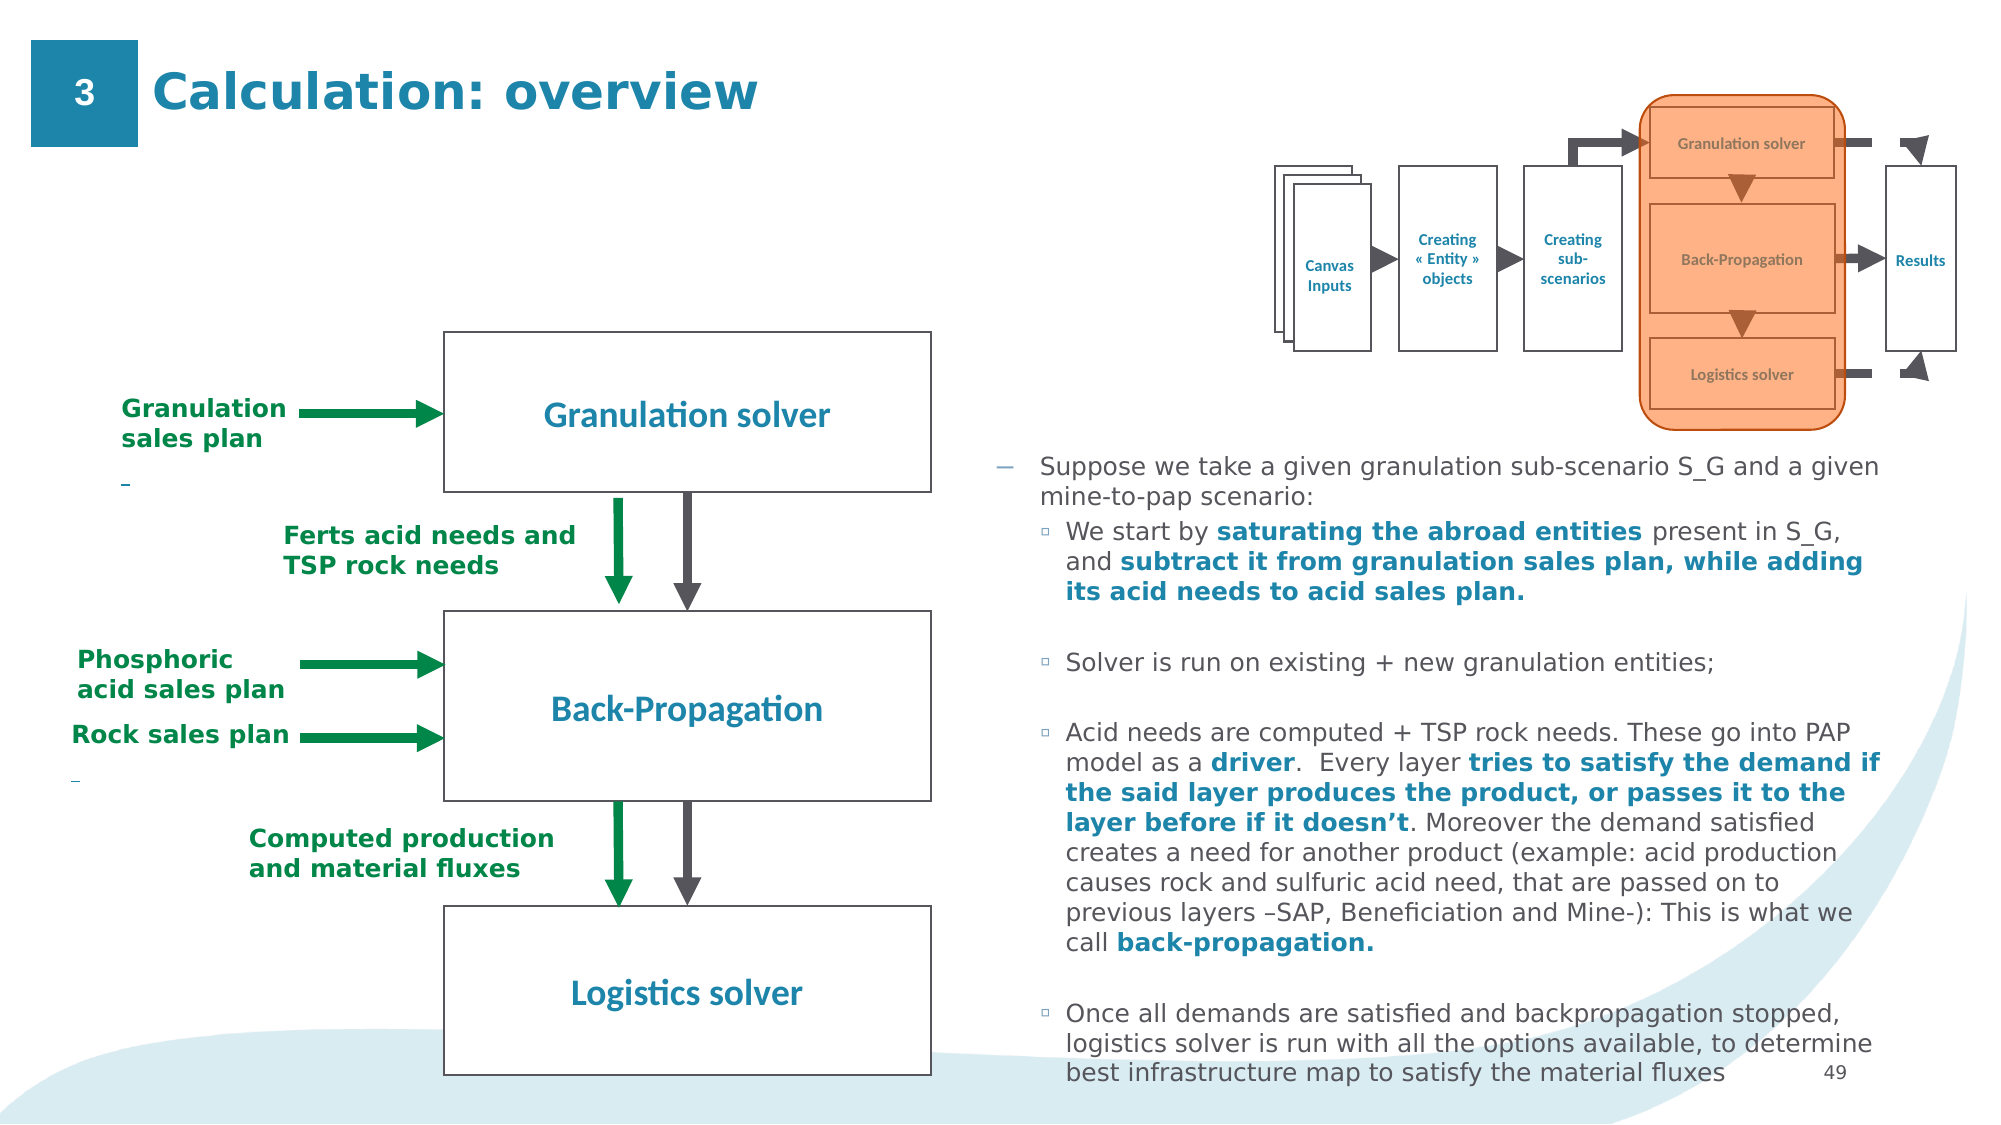

Calculation: overview
3

Granulation solver
Back-Propagation
Logistics solver

Creating « Entity » objects
Creating sub-scenarios

Results
Canvas
Inputs
Granulation solver
Back-Propagation
Logistics solver
Granulation sales plan

Ferts acid needs and TSP rock needs

Phosphoric acid sales plan

Rock sales plan

Computed production and material fluxes

Suppose we take a given granulation sub-scenario S_G and a given mine-to-pap scenario:
We start by saturating the abroad entities present in S_G, and subtract it from granulation sales plan, while adding its acid needs to acid sales plan.

Solver is run on existing + new granulation entities;

Acid needs are computed + TSP rock needs. These go into PAP model as a driver.  Every layer tries to satisfy the demand if the said layer produces the product, or passes it to the layer before if it doesn’t. Moreover the demand satisfied creates a need for another product (example: acid production causes rock and sulfuric acid need, that are passed on to previous layers –SAP, Beneficiation and Mine-): This is what we call back-propagation.

Once all demands are satisfied and backpropagation stopped, logistics solver is run with all the options available, to determine best infrastructure map to satisfy the material fluxes

49